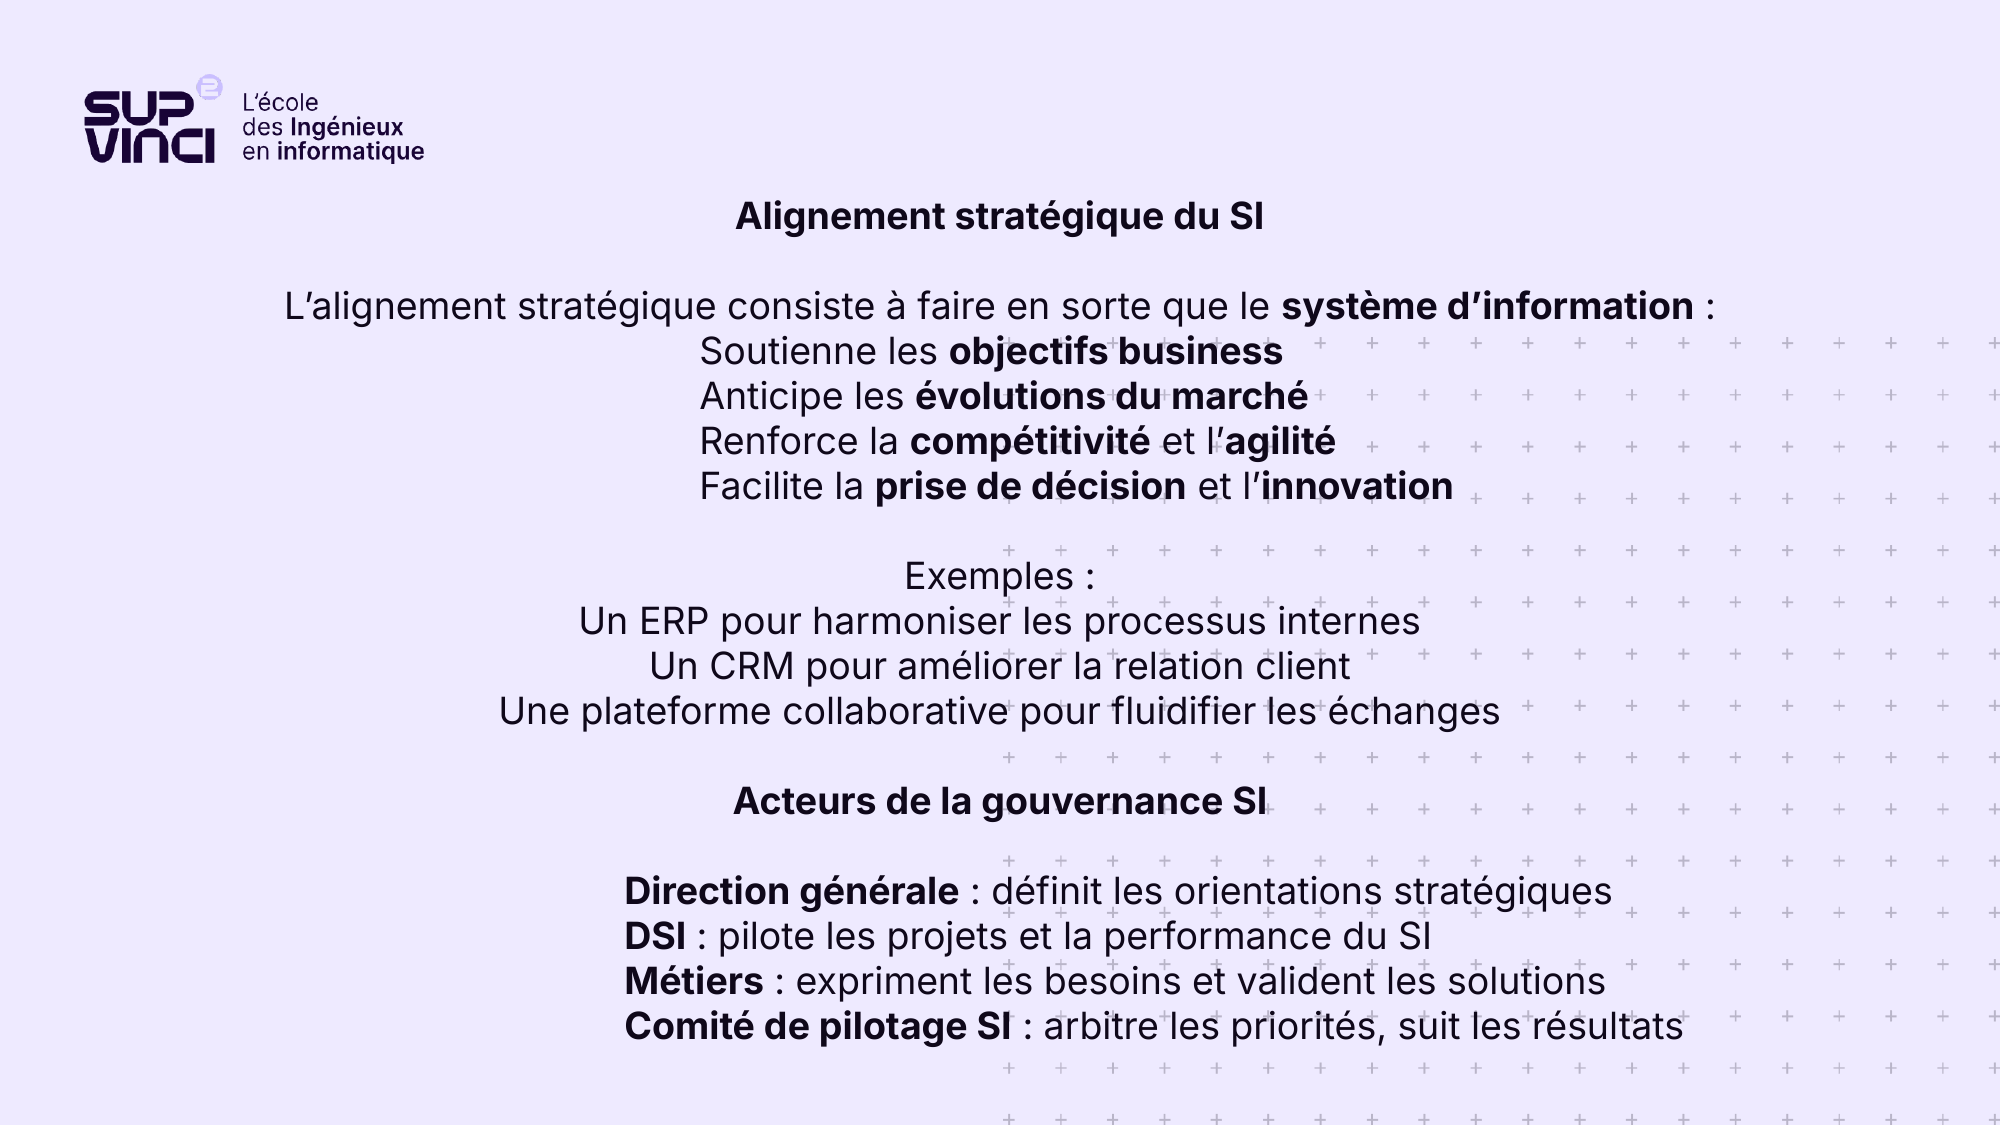

Alignement stratégique du SI

L’alignement stratégique consiste à faire en sorte que le système d’information :
Soutienne les objectifs business
Anticipe les évolutions du marché
Renforce la compétitivité et l’agilité
Facilite la prise de décision et l’innovation

Exemples :
Un ERP pour harmoniser les processus internes
Un CRM pour améliorer la relation client
Une plateforme collaborative pour fluidifier les échanges

Acteurs de la gouvernance SI

Direction générale : définit les orientations stratégiques
DSI : pilote les projets et la performance du SI
Métiers : expriment les besoins et valident les solutions
Comité de pilotage SI : arbitre les priorités, suit les résultats